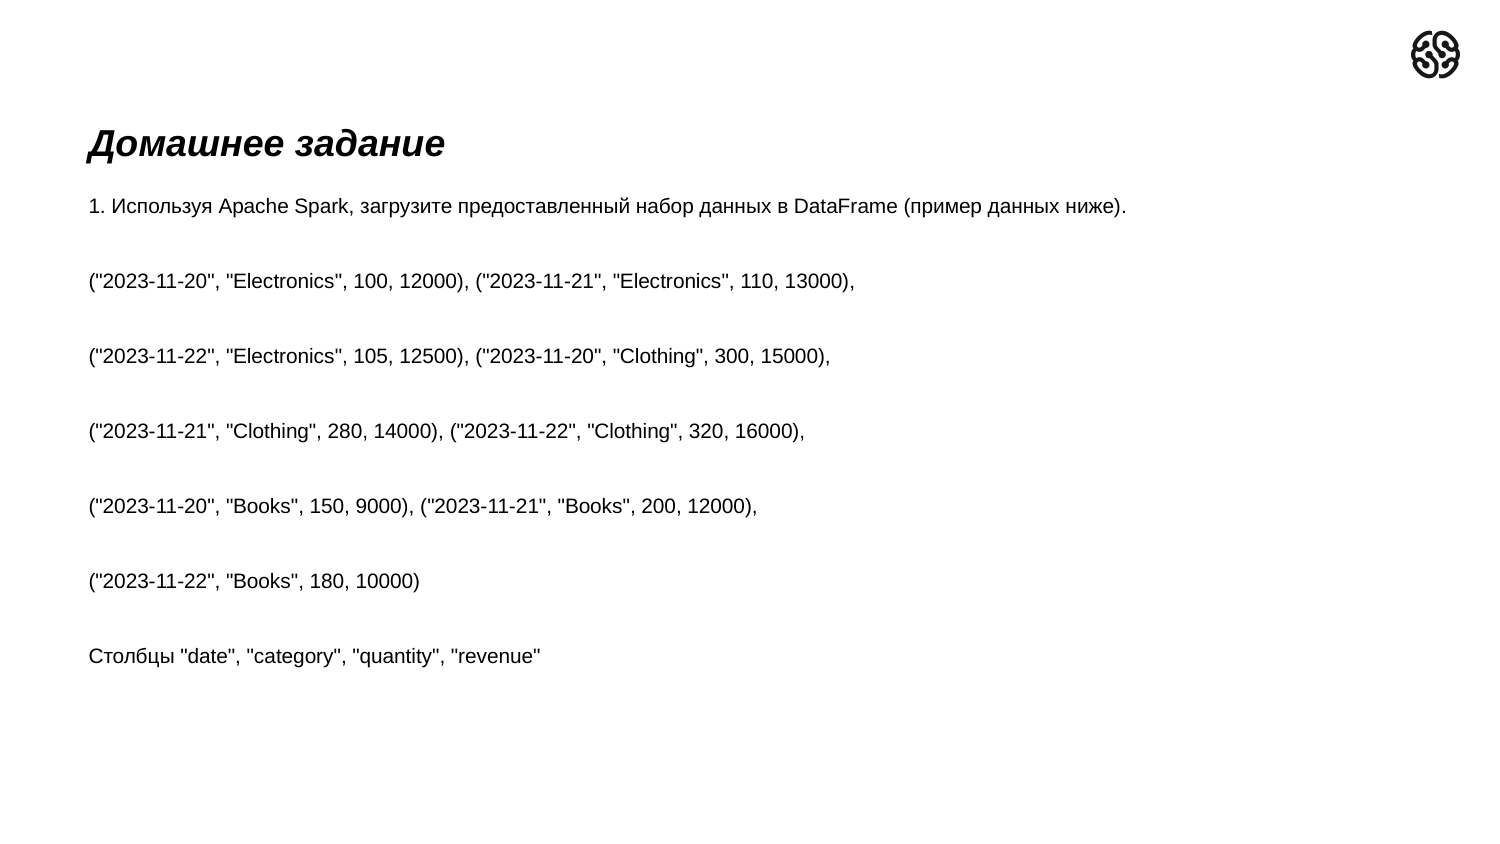

Домашнее задание
1. Используя Apache Spark, загрузите предоставленный набор данных в DataFrame (пример данных ниже).
("2023-11-20", "Electronics", 100, 12000), ("2023-11-21", "Electronics", 110, 13000),
("2023-11-22", "Electronics", 105, 12500), ("2023-11-20", "Clothing", 300, 15000),
("2023-11-21", "Clothing", 280, 14000), ("2023-11-22", "Clothing", 320, 16000),
("2023-11-20", "Books", 150, 9000), ("2023-11-21", "Books", 200, 12000),
("2023-11-22", "Books", 180, 10000)
Столбцы "date", "category", "quantity", "revenue"